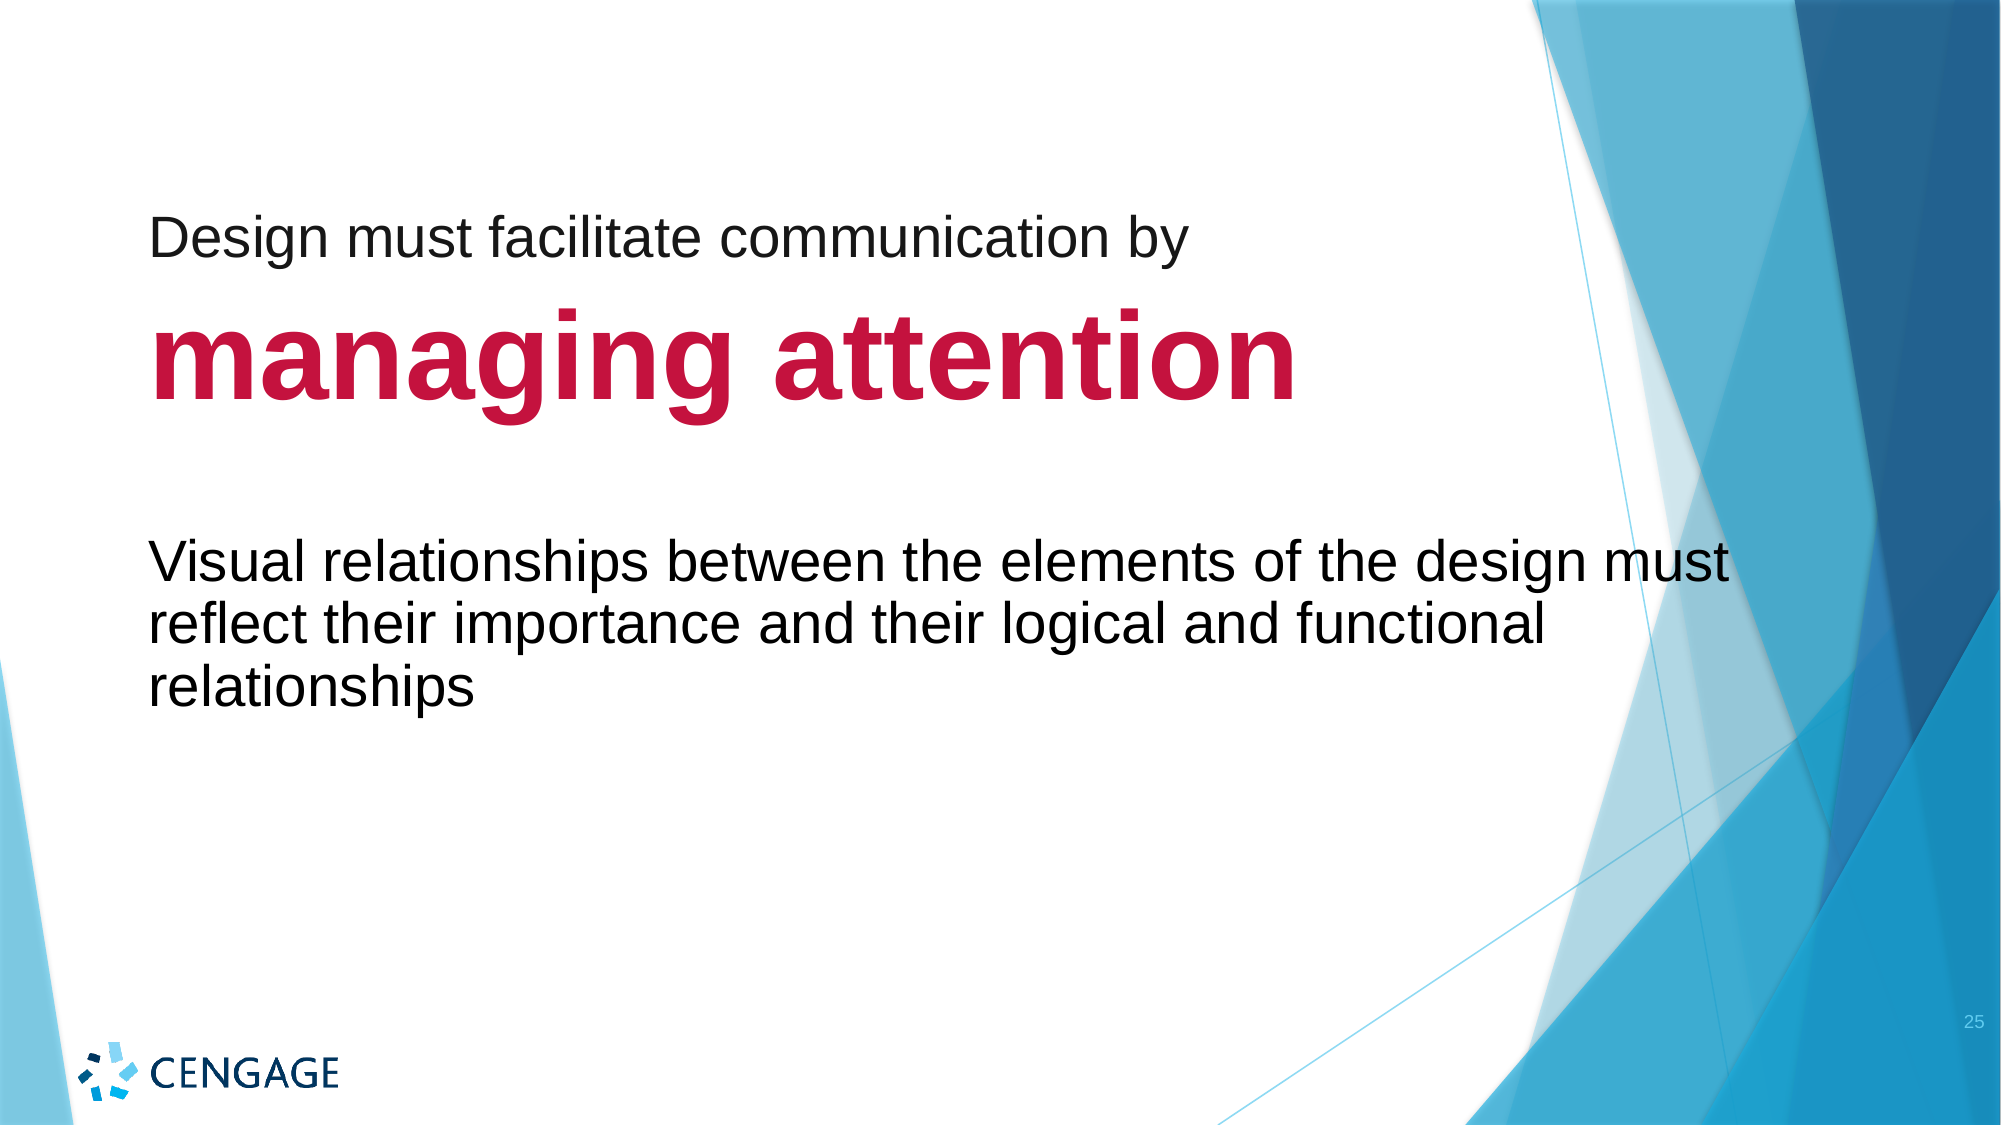

#
Design must facilitate communication by
managing attention

Visual relationships between the elements of the design must reflect their importance and their logical and functional relationships

25